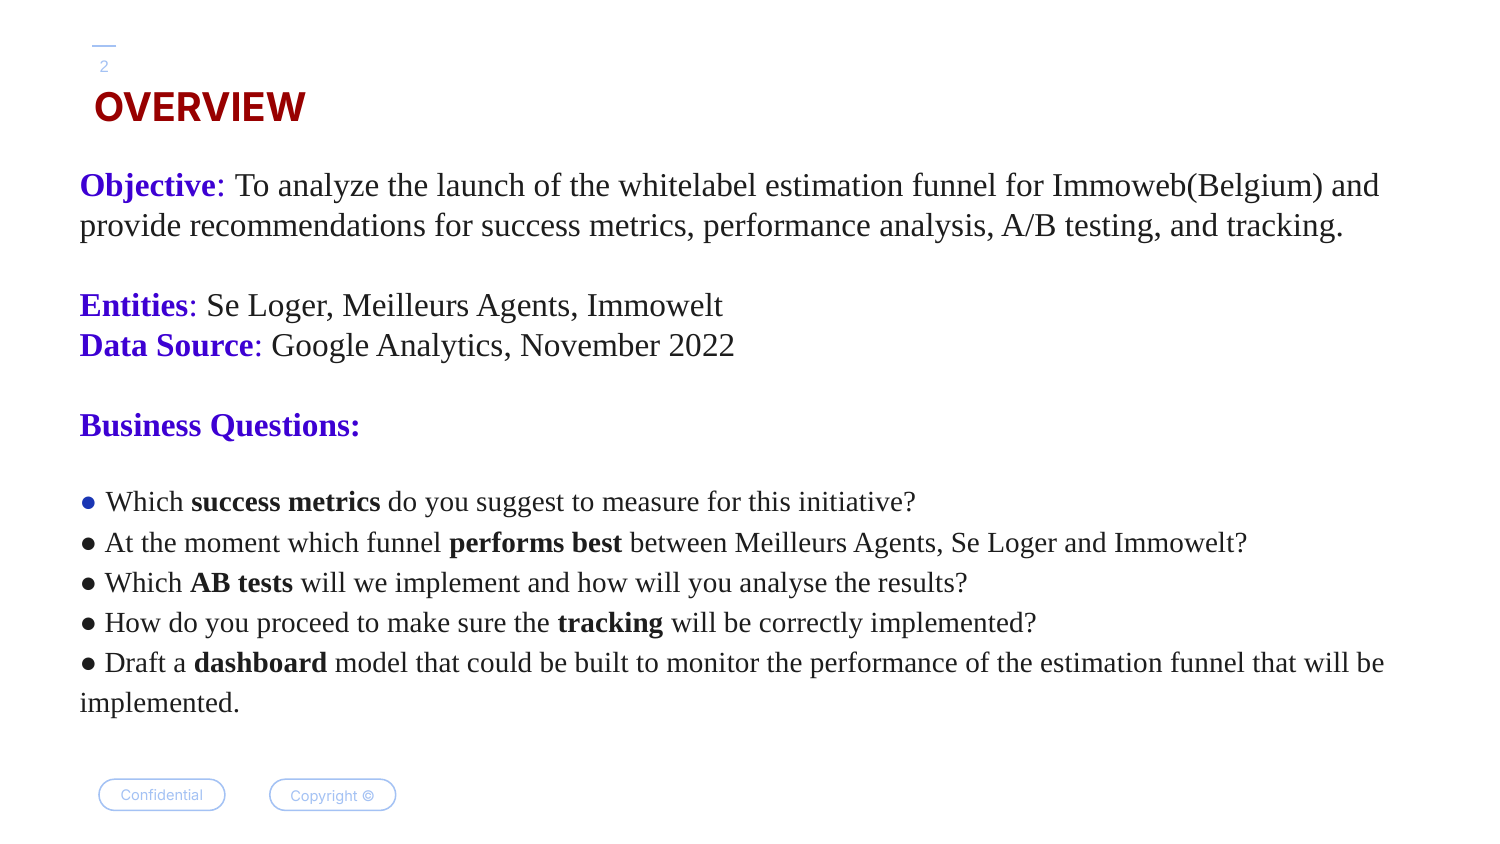

# OVERVIEW
Objective: To analyze the launch of the whitelabel estimation funnel for Immoweb(Belgium) and provide recommendations for success metrics, performance analysis, A/B testing, and tracking.

Entities: Se Loger, Meilleurs Agents, Immowelt
Data Source: Google Analytics, November 2022

Business Questions:

● Which success metrics do you suggest to measure for this initiative?
● At the moment which funnel performs best between Meilleurs Agents, Se Loger and Immowelt?
● Which AB tests will we implement and how will you analyse the results?
● How do you proceed to make sure the tracking will be correctly implemented?
● Draft a dashboard model that could be built to monitor the performance of the estimation funnel that will be implemented.